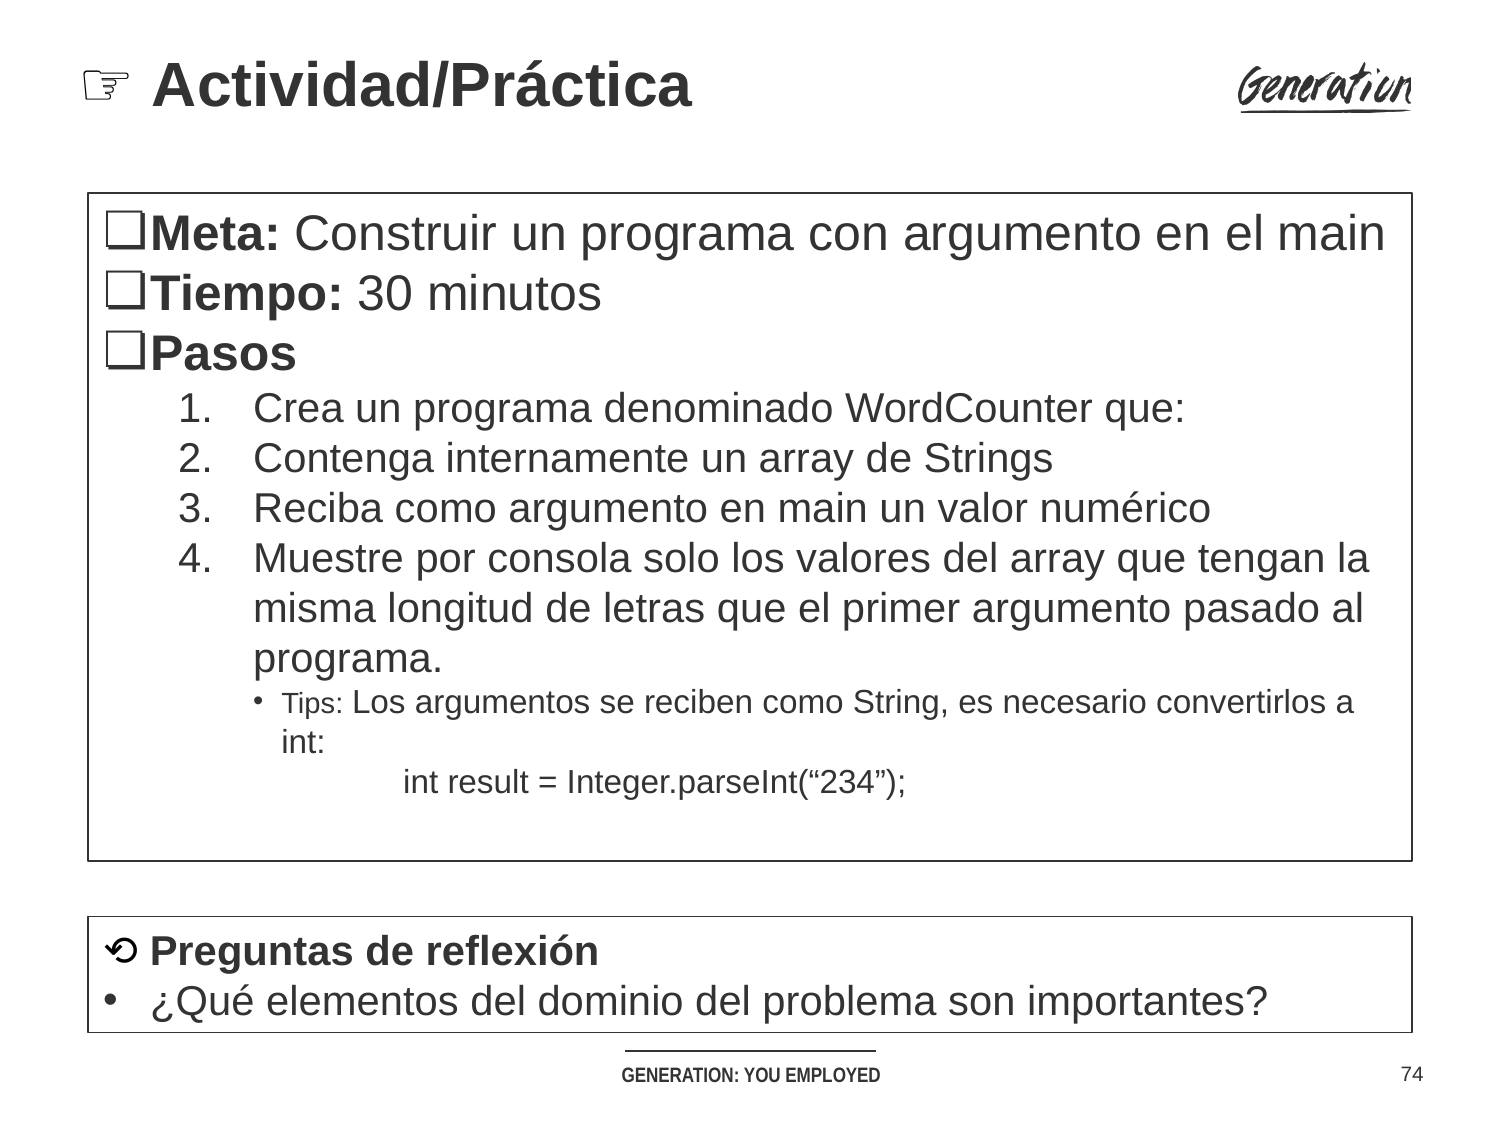

# ☞ Actividad/Práctica
Meta: Construir un programa con argumento en el main
Tiempo: 30 minutos
Pasos
Crea un programa denominado WordCounter que:
Contenga internamente un array de Strings
Reciba como argumento en main un valor numérico
Muestre por consola solo los valores del array que tengan la misma longitud de letras que el primer argumento pasado al programa.
Tips: Los argumentos se reciben como String, es necesario convertirlos a int:
int result = Integer.parseInt(“234”);
⟲ Preguntas de reflexión
¿Qué elementos del dominio del problema son importantes?